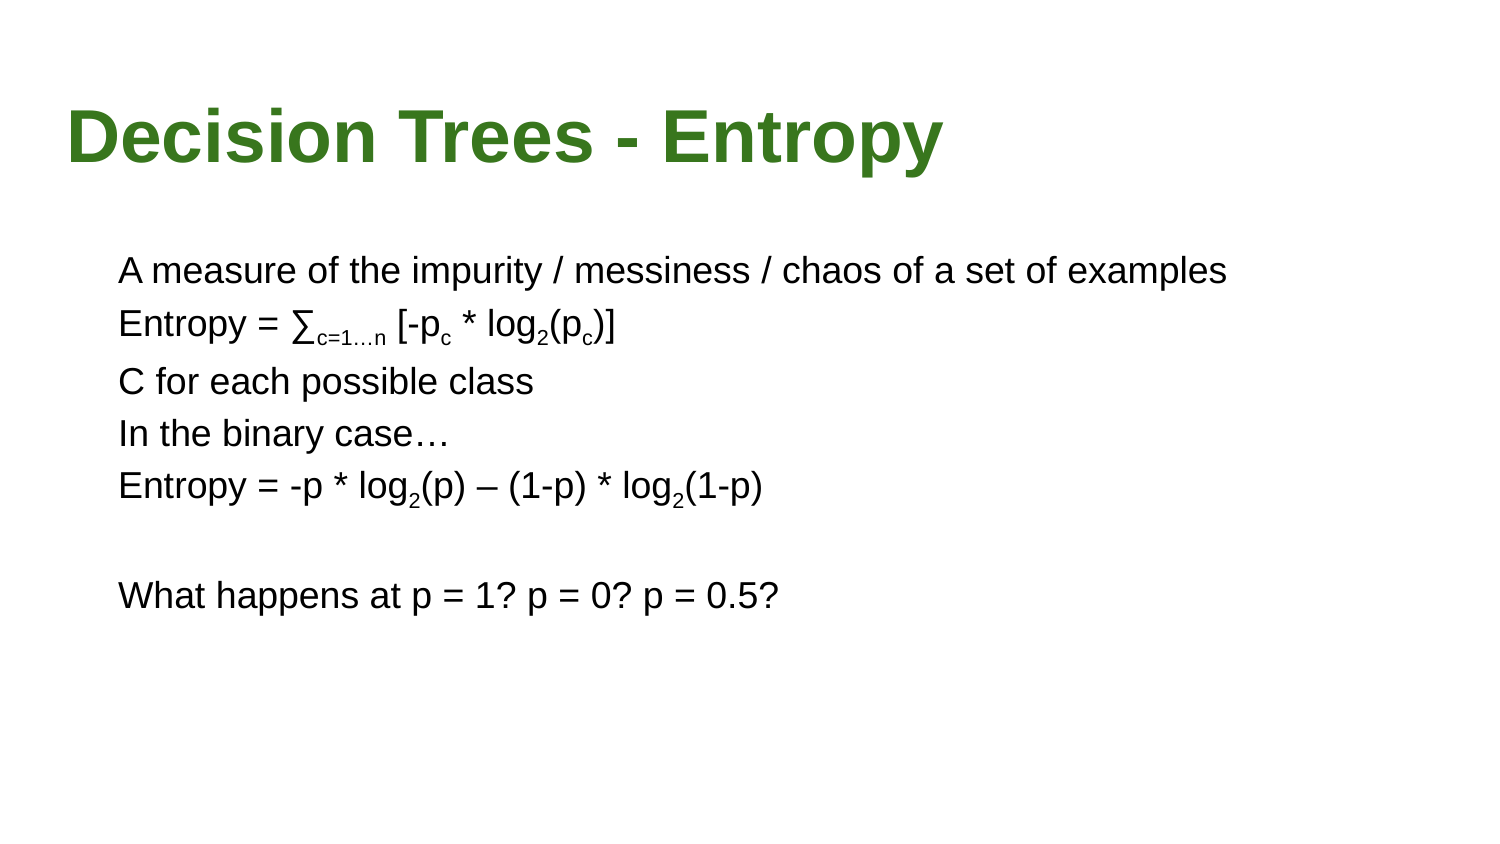

# Decision Trees - Entropy
A measure of the impurity / messiness / chaos of a set of examples
Entropy = ∑c=1…n [-pc * log2(pc)]
C for each possible class
In the binary case…
Entropy = -p * log2(p) – (1-p) * log2(1-p)

What happens at p = 1? p = 0? p = 0.5?